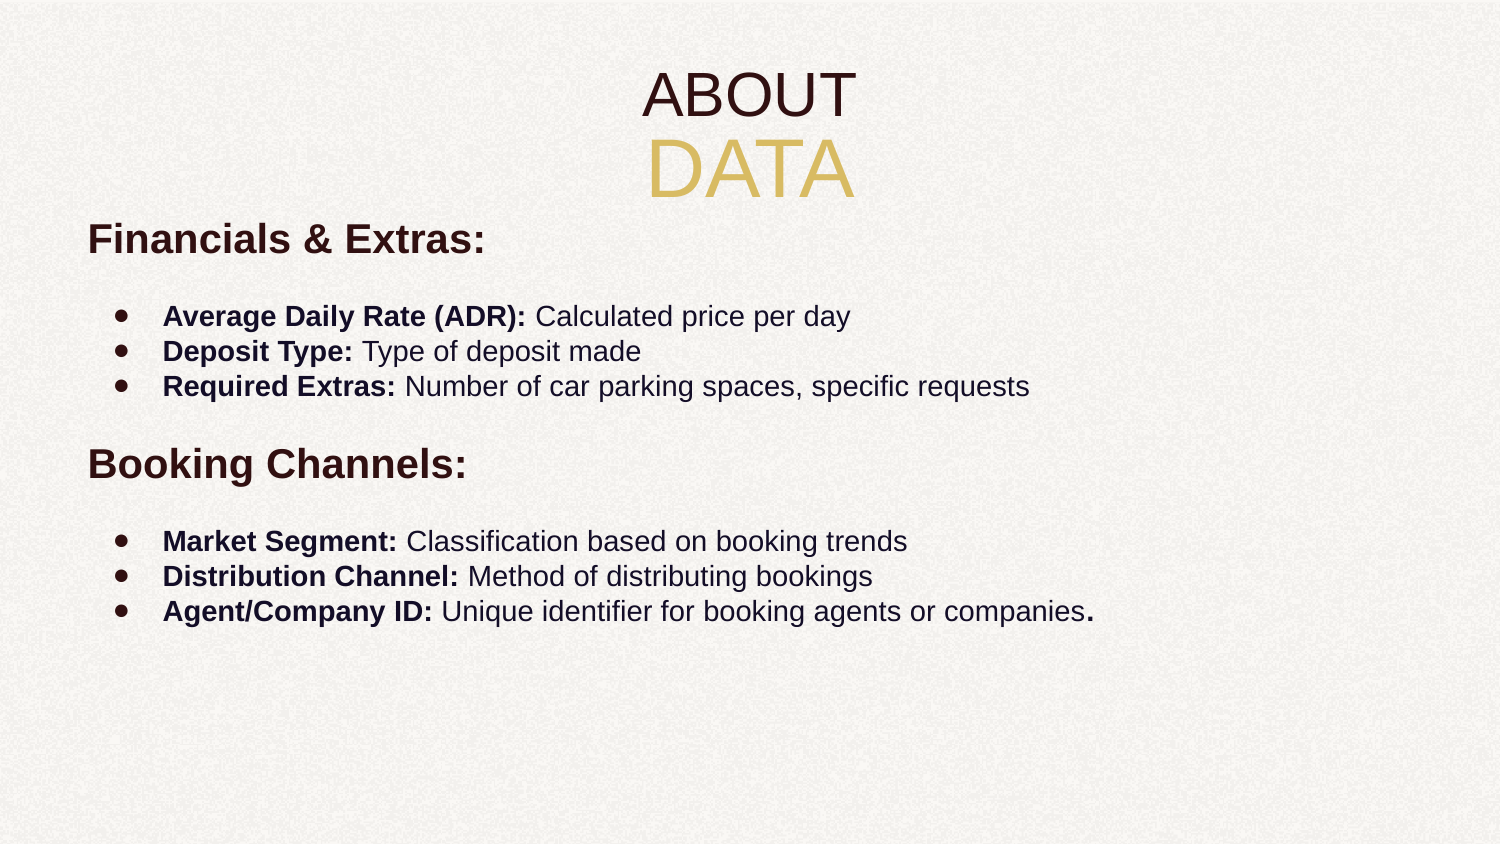

# ABOUT DATA
Financials & Extras:

Average Daily Rate (ADR): Calculated price per day
Deposit Type: Type of deposit made
Required Extras: Number of car parking spaces, specific requests

Booking Channels:

Market Segment: Classification based on booking trends
Distribution Channel: Method of distributing bookings
Agent/Company ID: Unique identifier for booking agents or companies.